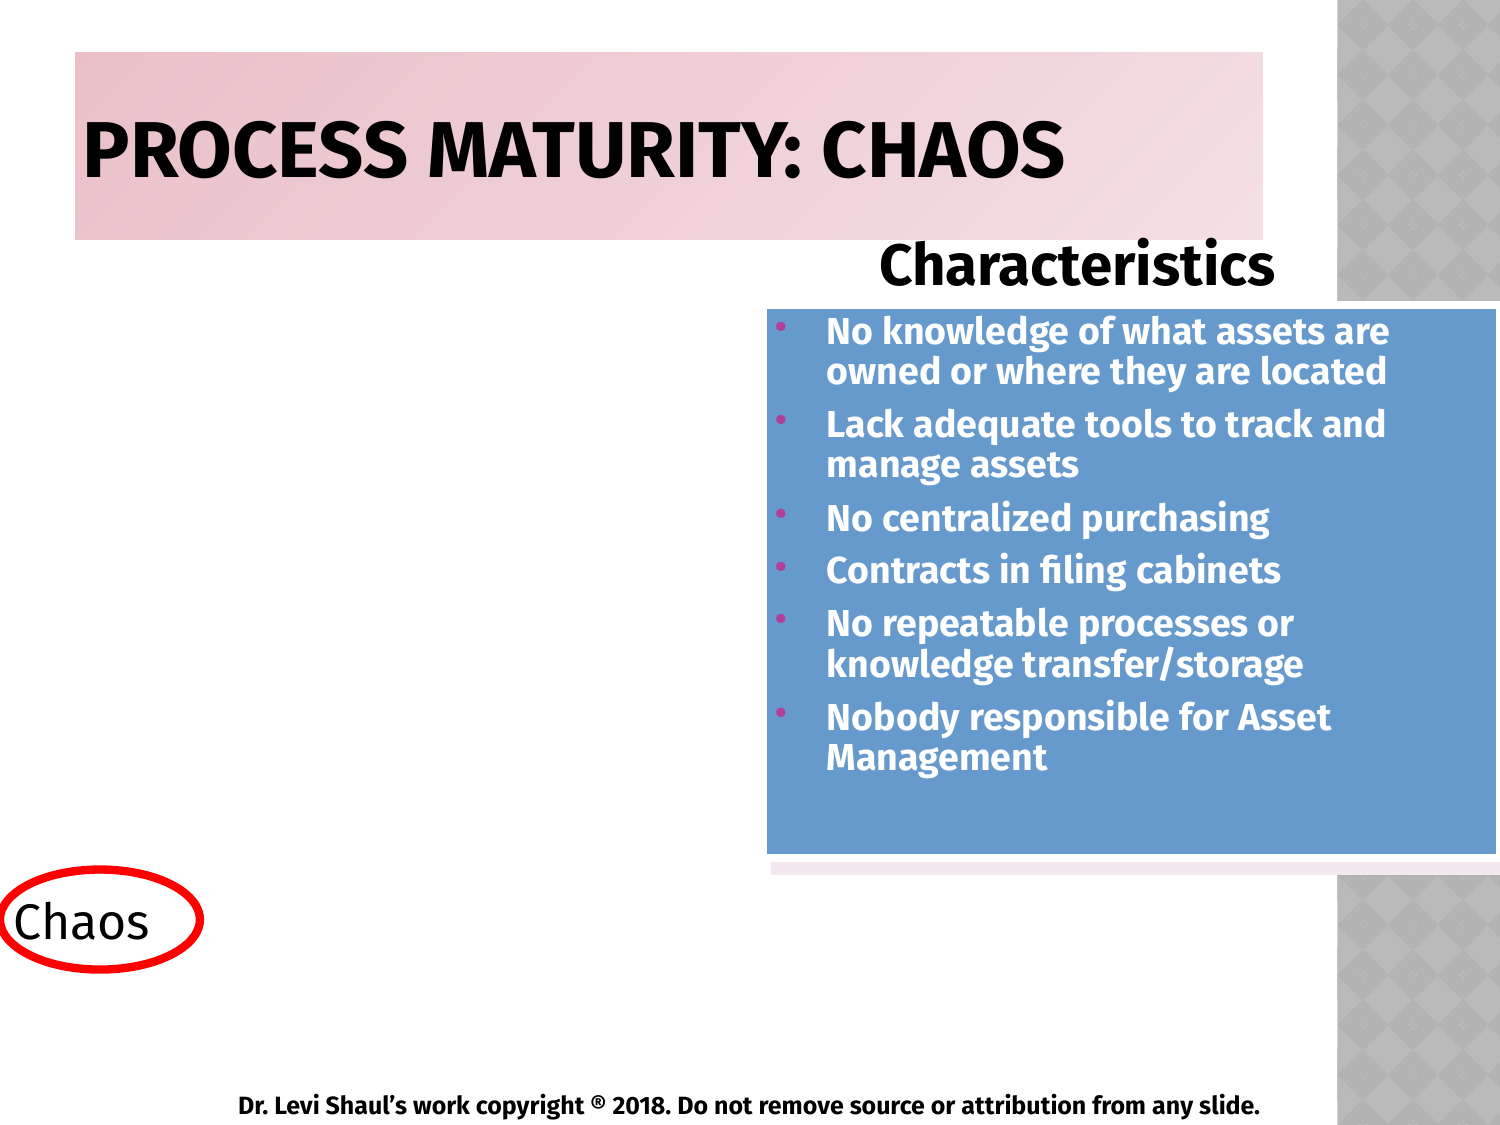

# Process Maturity: Chaos
Characteristics
No knowledge of what assets are owned or where they are located
Lack adequate tools to track and manage assets
No centralized purchasing
Contracts in filing cabinets
No repeatable processes or knowledge transfer/storage
Nobody responsible for Asset Management

Chaos
Dr. Levi Shaul’s work copyright ® 2018. Do not remove source or attribution from any slide.